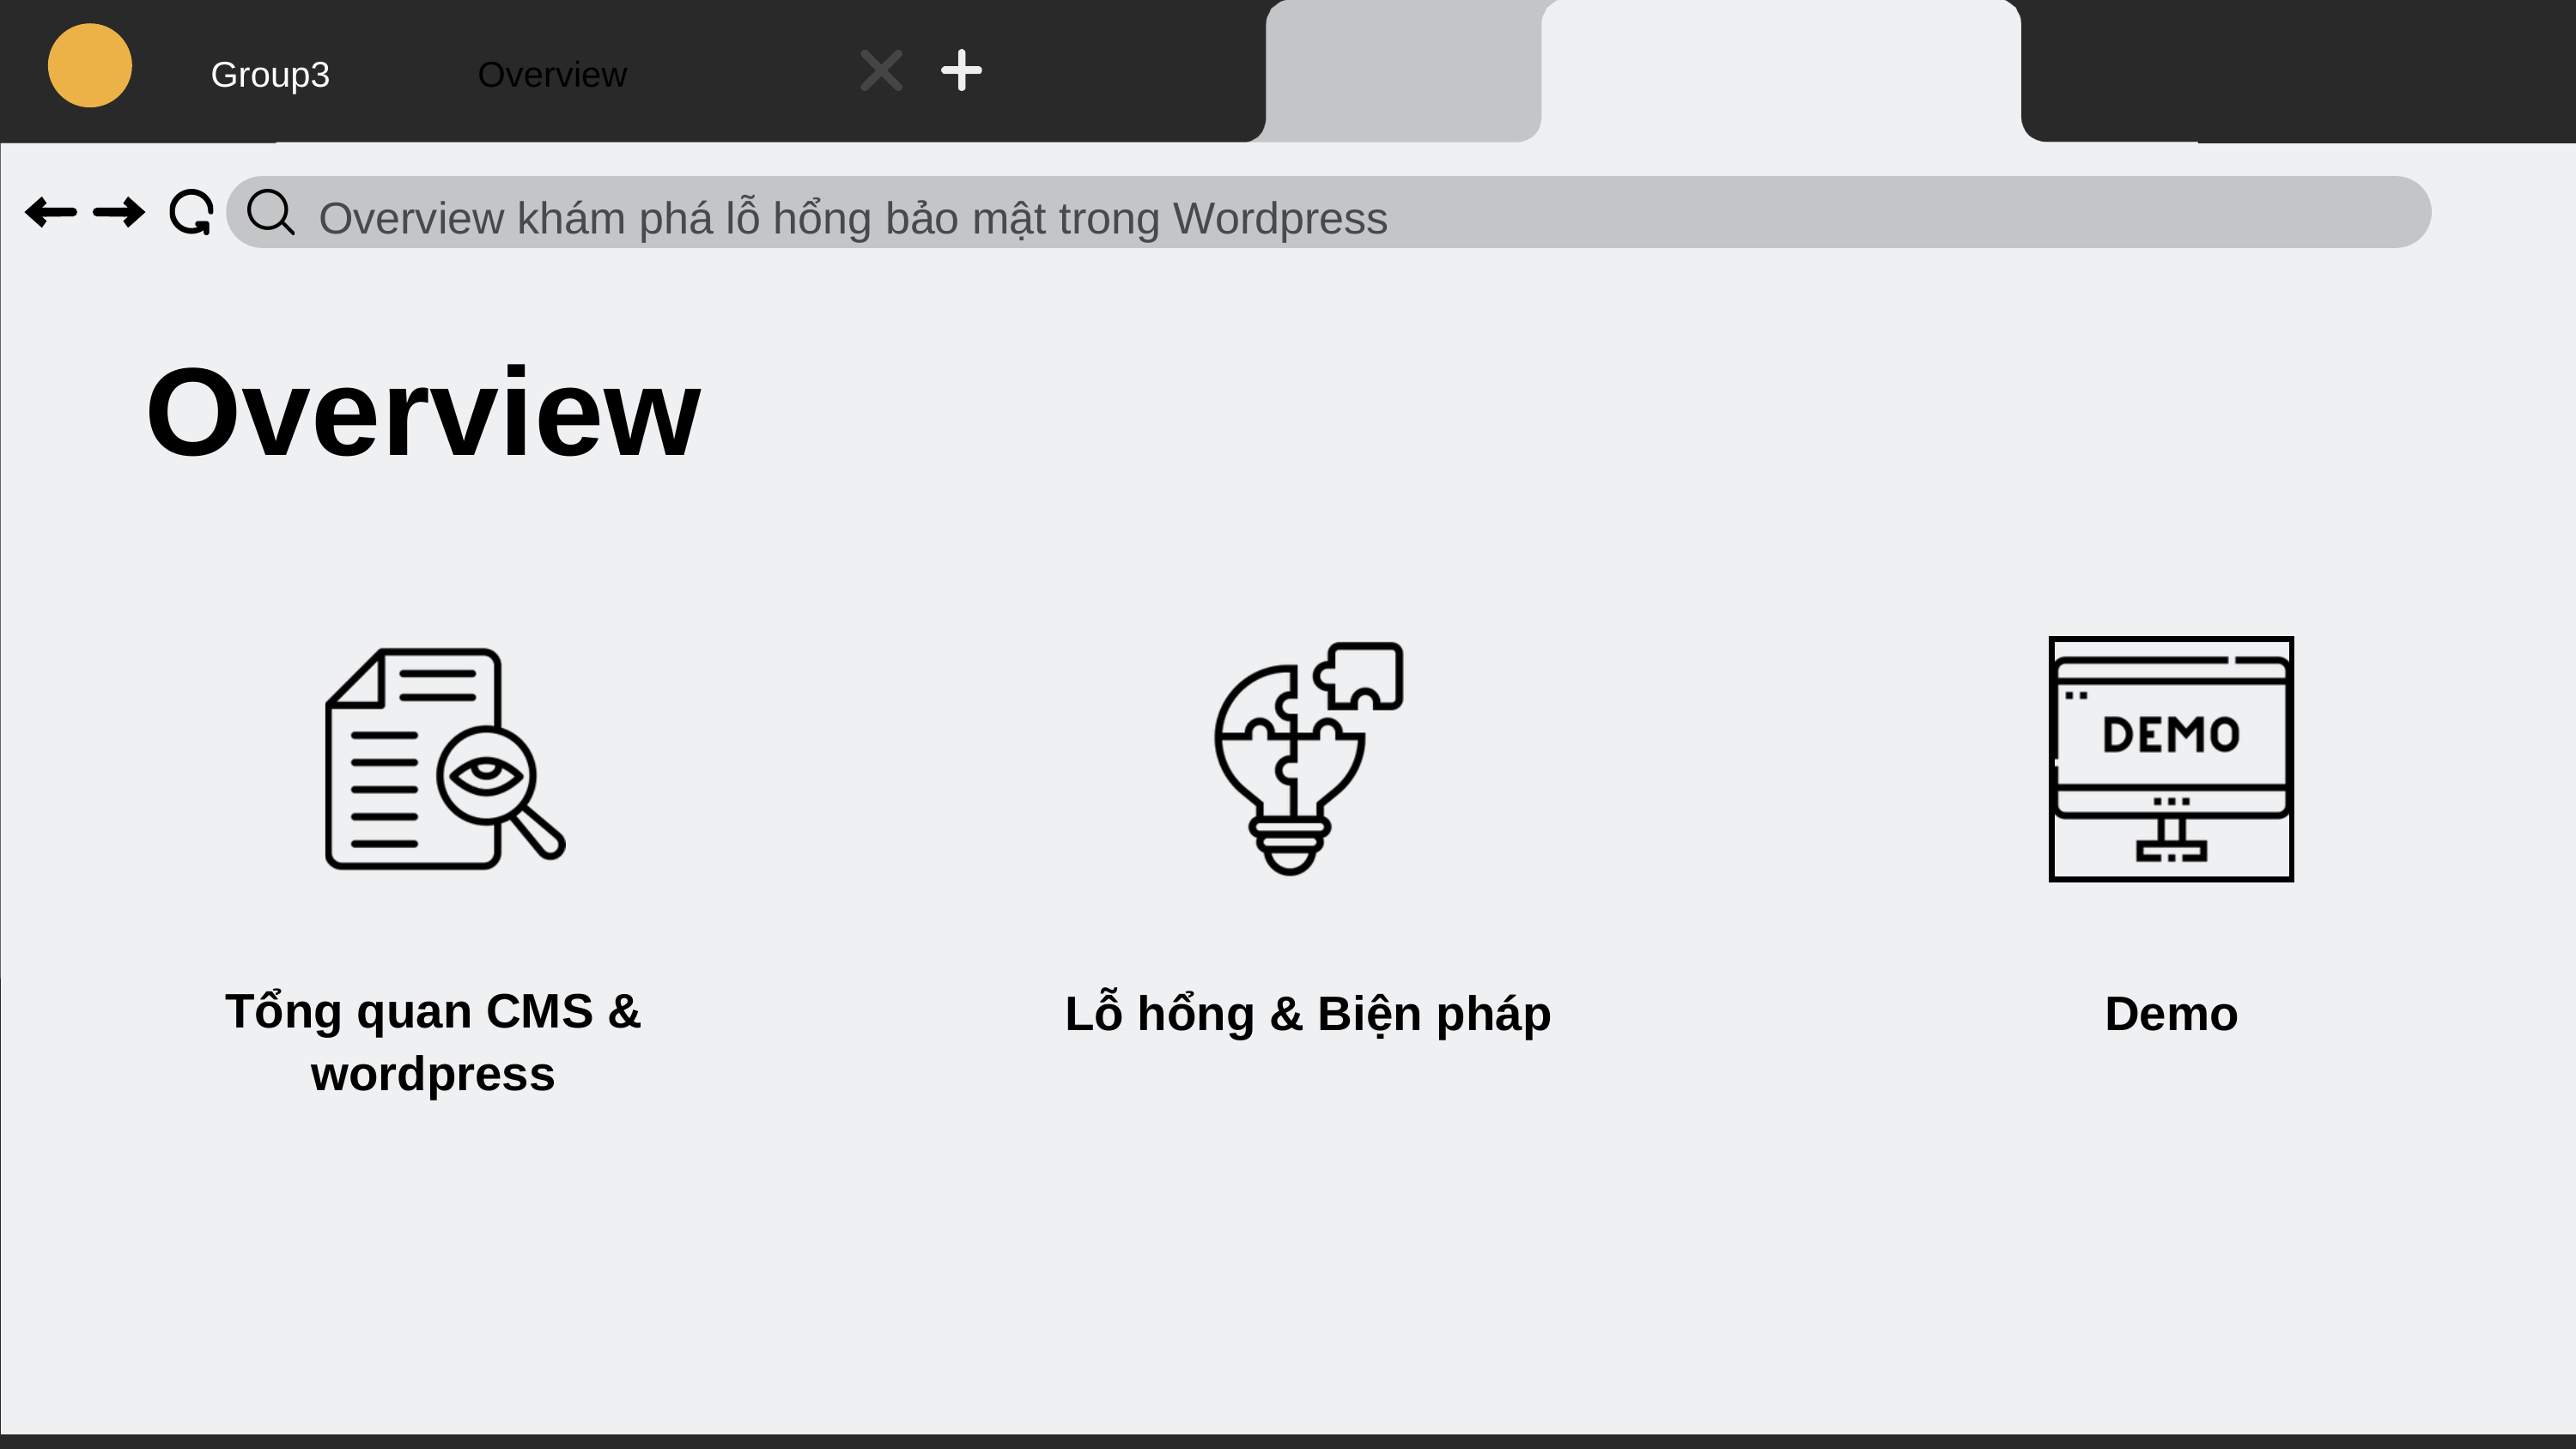

Group3
Overview

Overview khám phá lỗ hổng bảo mật trong Wordpress

Overview

Tổng quan CMS & wordpress
Lỗ hổng & Biện pháp
Demo